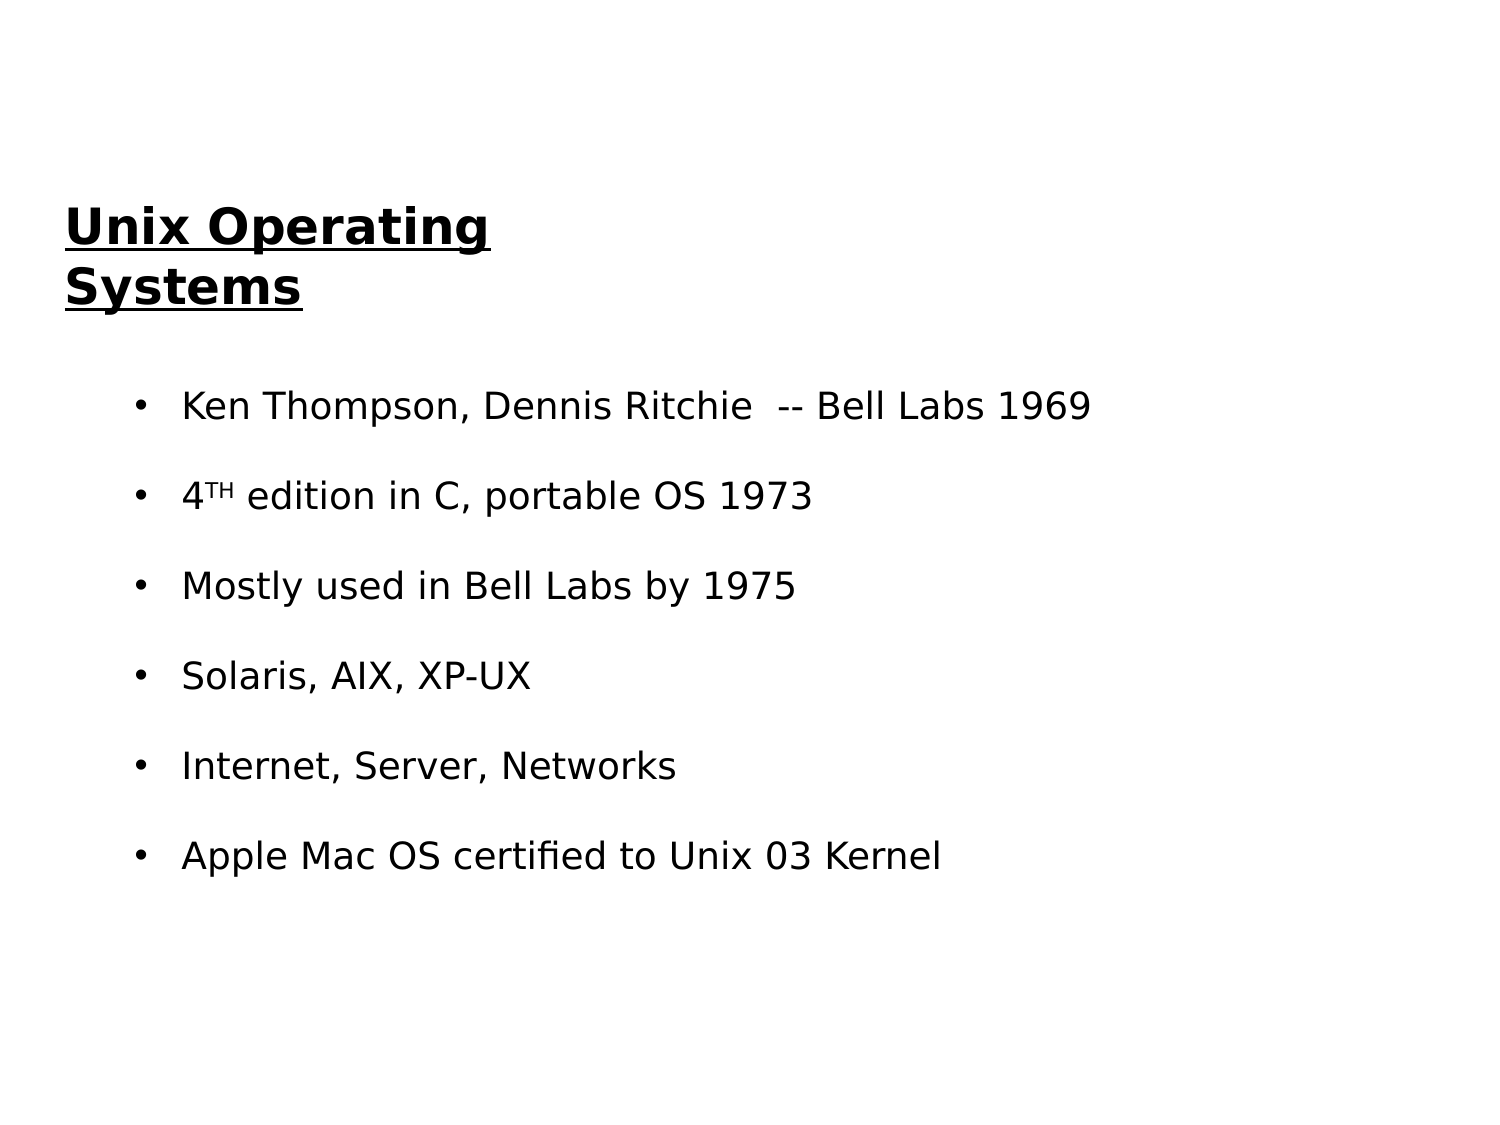

Unix Operating Systems
Ken Thompson, Dennis Ritchie  -- Bell Labs 1969

4TH edition in C, portable OS 1973

Mostly used in Bell Labs by 1975

Solaris, AIX, XP-UX

Internet, Server, Networks

Apple Mac OS certified to Unix 03 Kernel